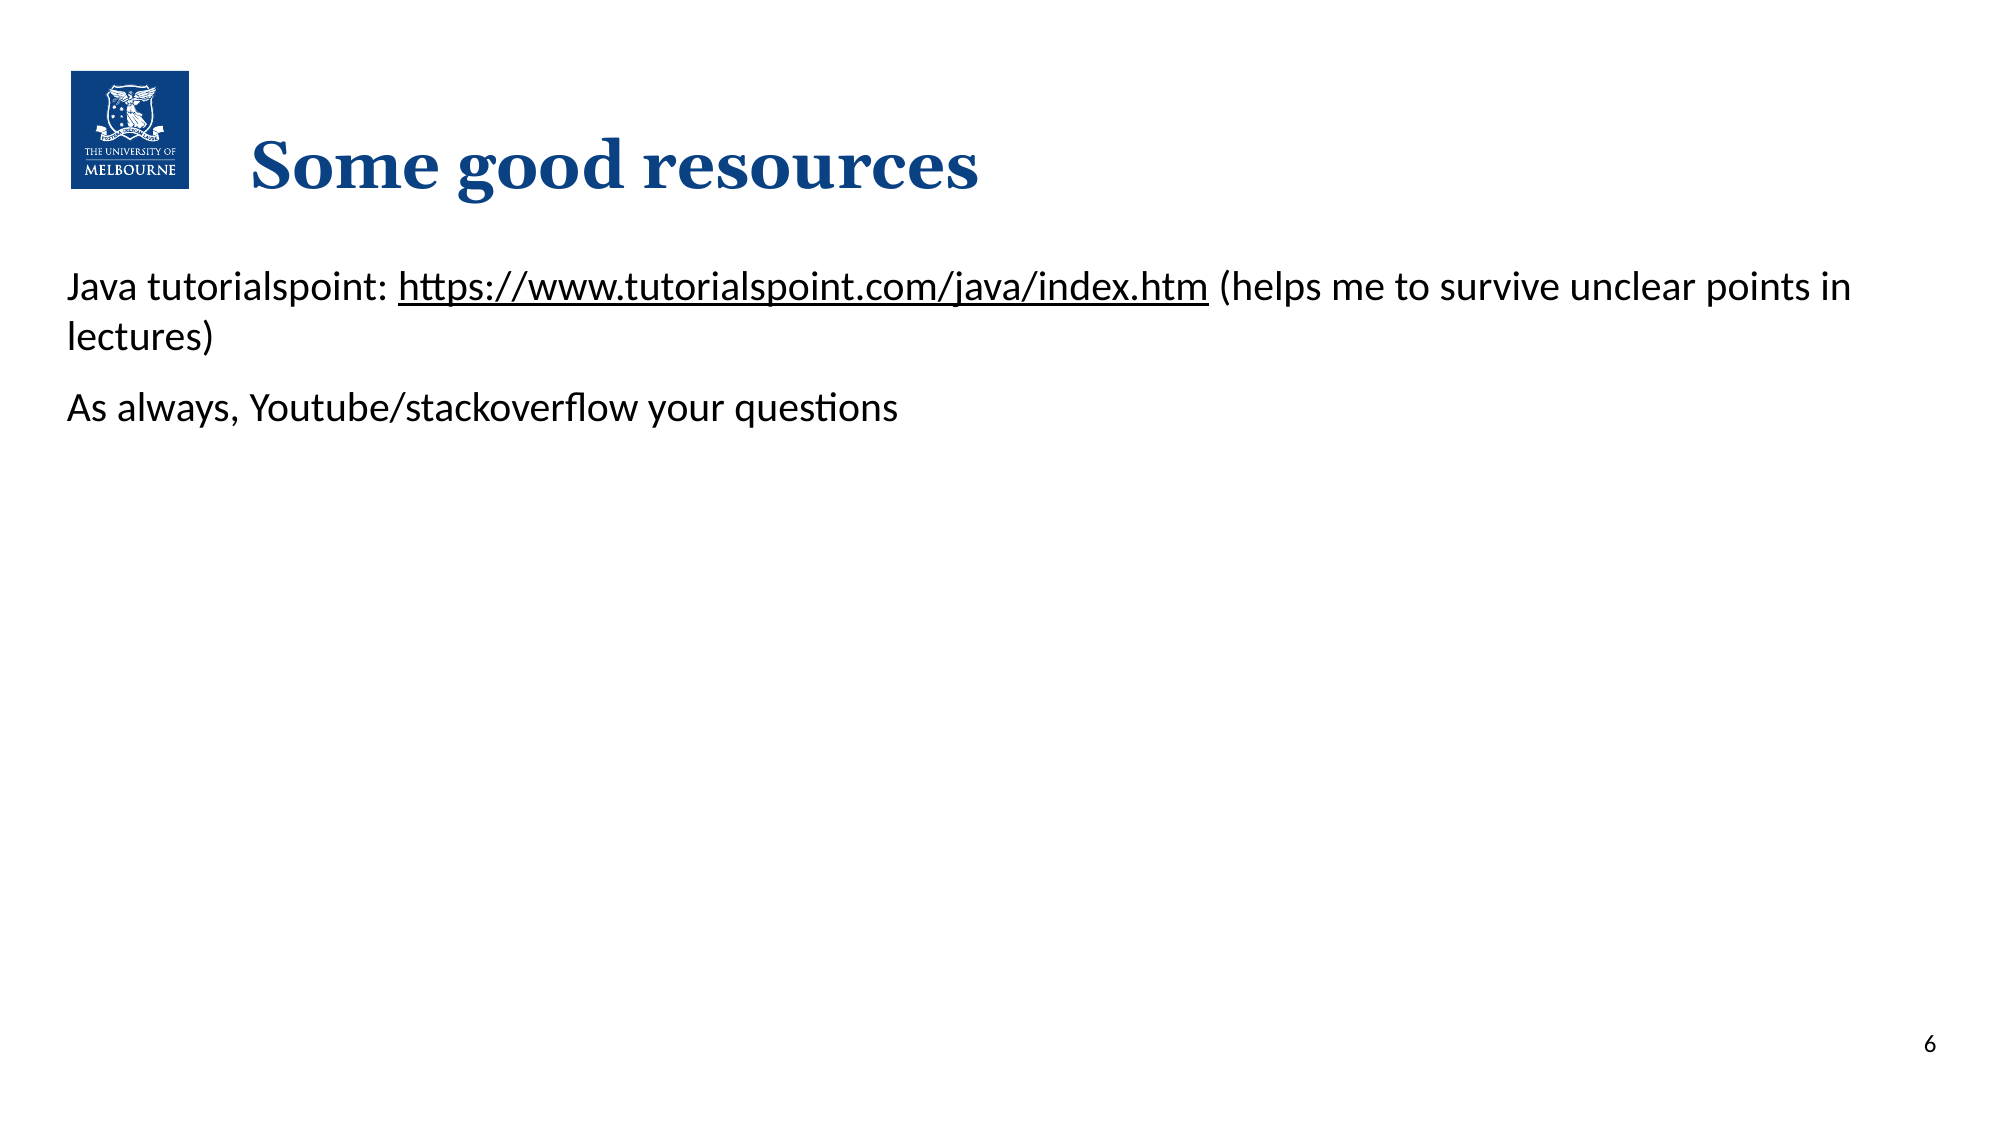

# Some good resources
Java tutorialspoint: https://www.tutorialspoint.com/java/index.htm (helps me to survive unclear points in lectures)
As always, Youtube/stackoverflow your questions

6